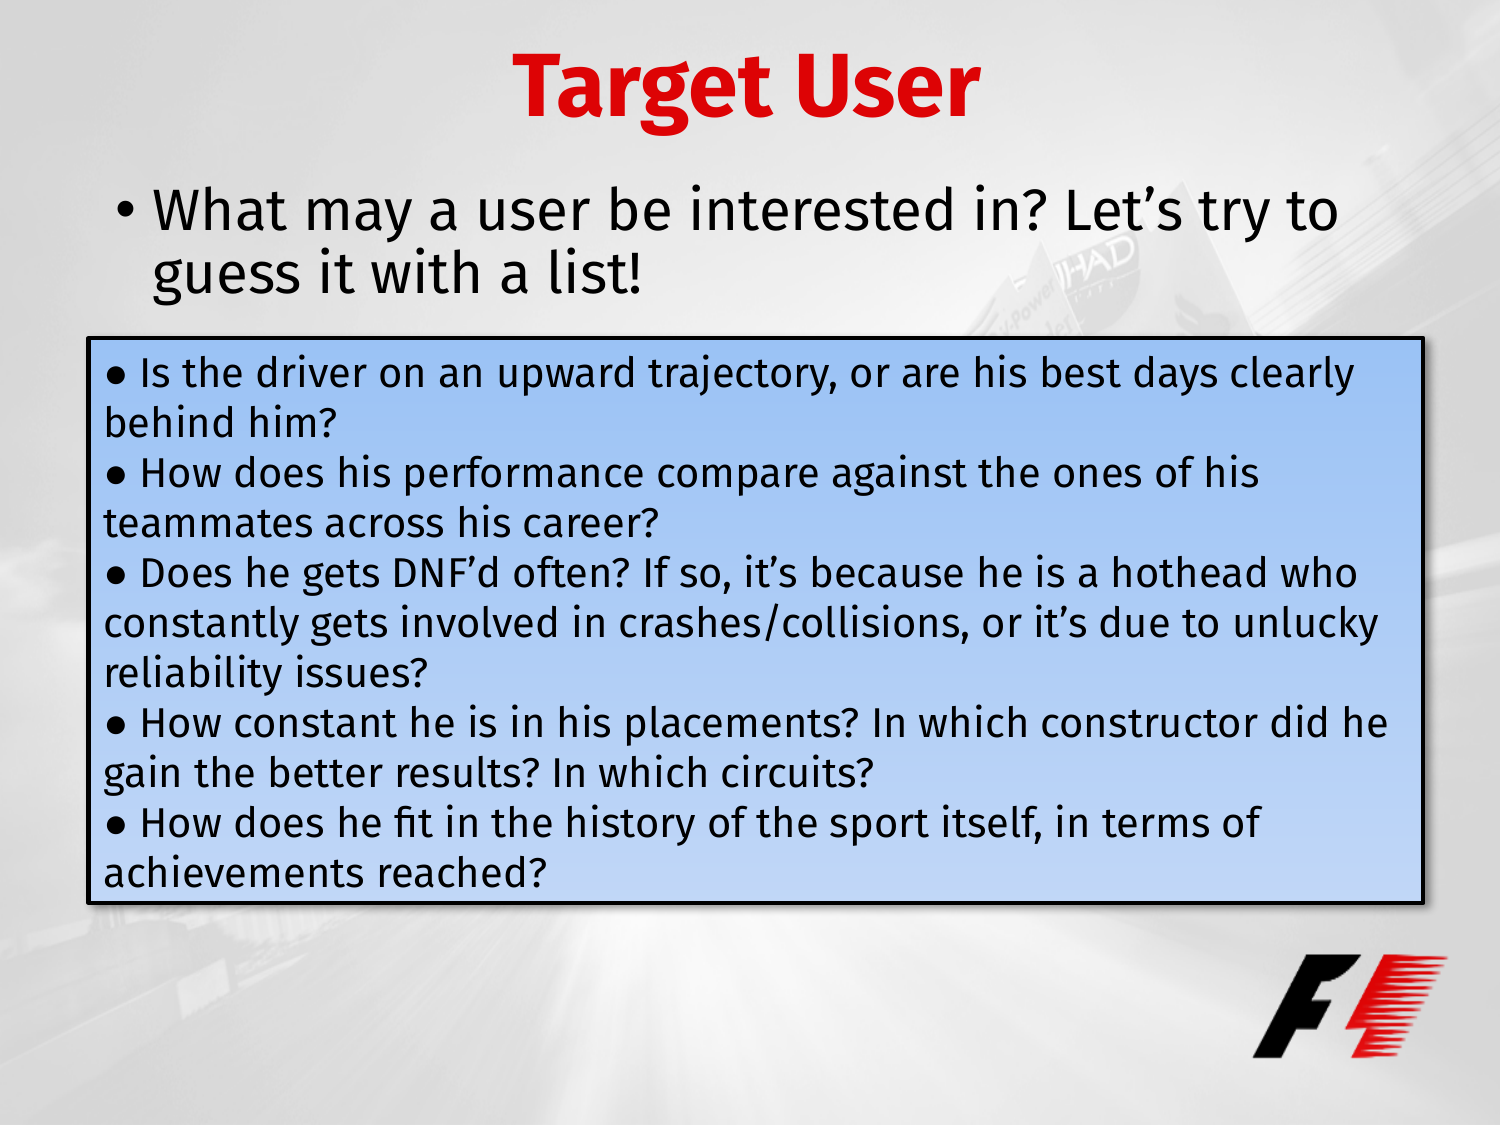

# Target User
What may a user be interested in? Let’s try to guess it with a list!
● Is the driver on an upward trajectory, or are his best days clearly behind him?
● How does his performance compare against the ones of his teammates across his career?
● Does he gets DNF’d often? If so, it’s because he is a hothead who constantly gets involved in crashes/collisions, or it’s due to unlucky reliability issues?
● How constant he is in his placements? In which constructor did he gain the better results? In which circuits?
● How does he fit in the history of the sport itself, in terms of achievements reached?